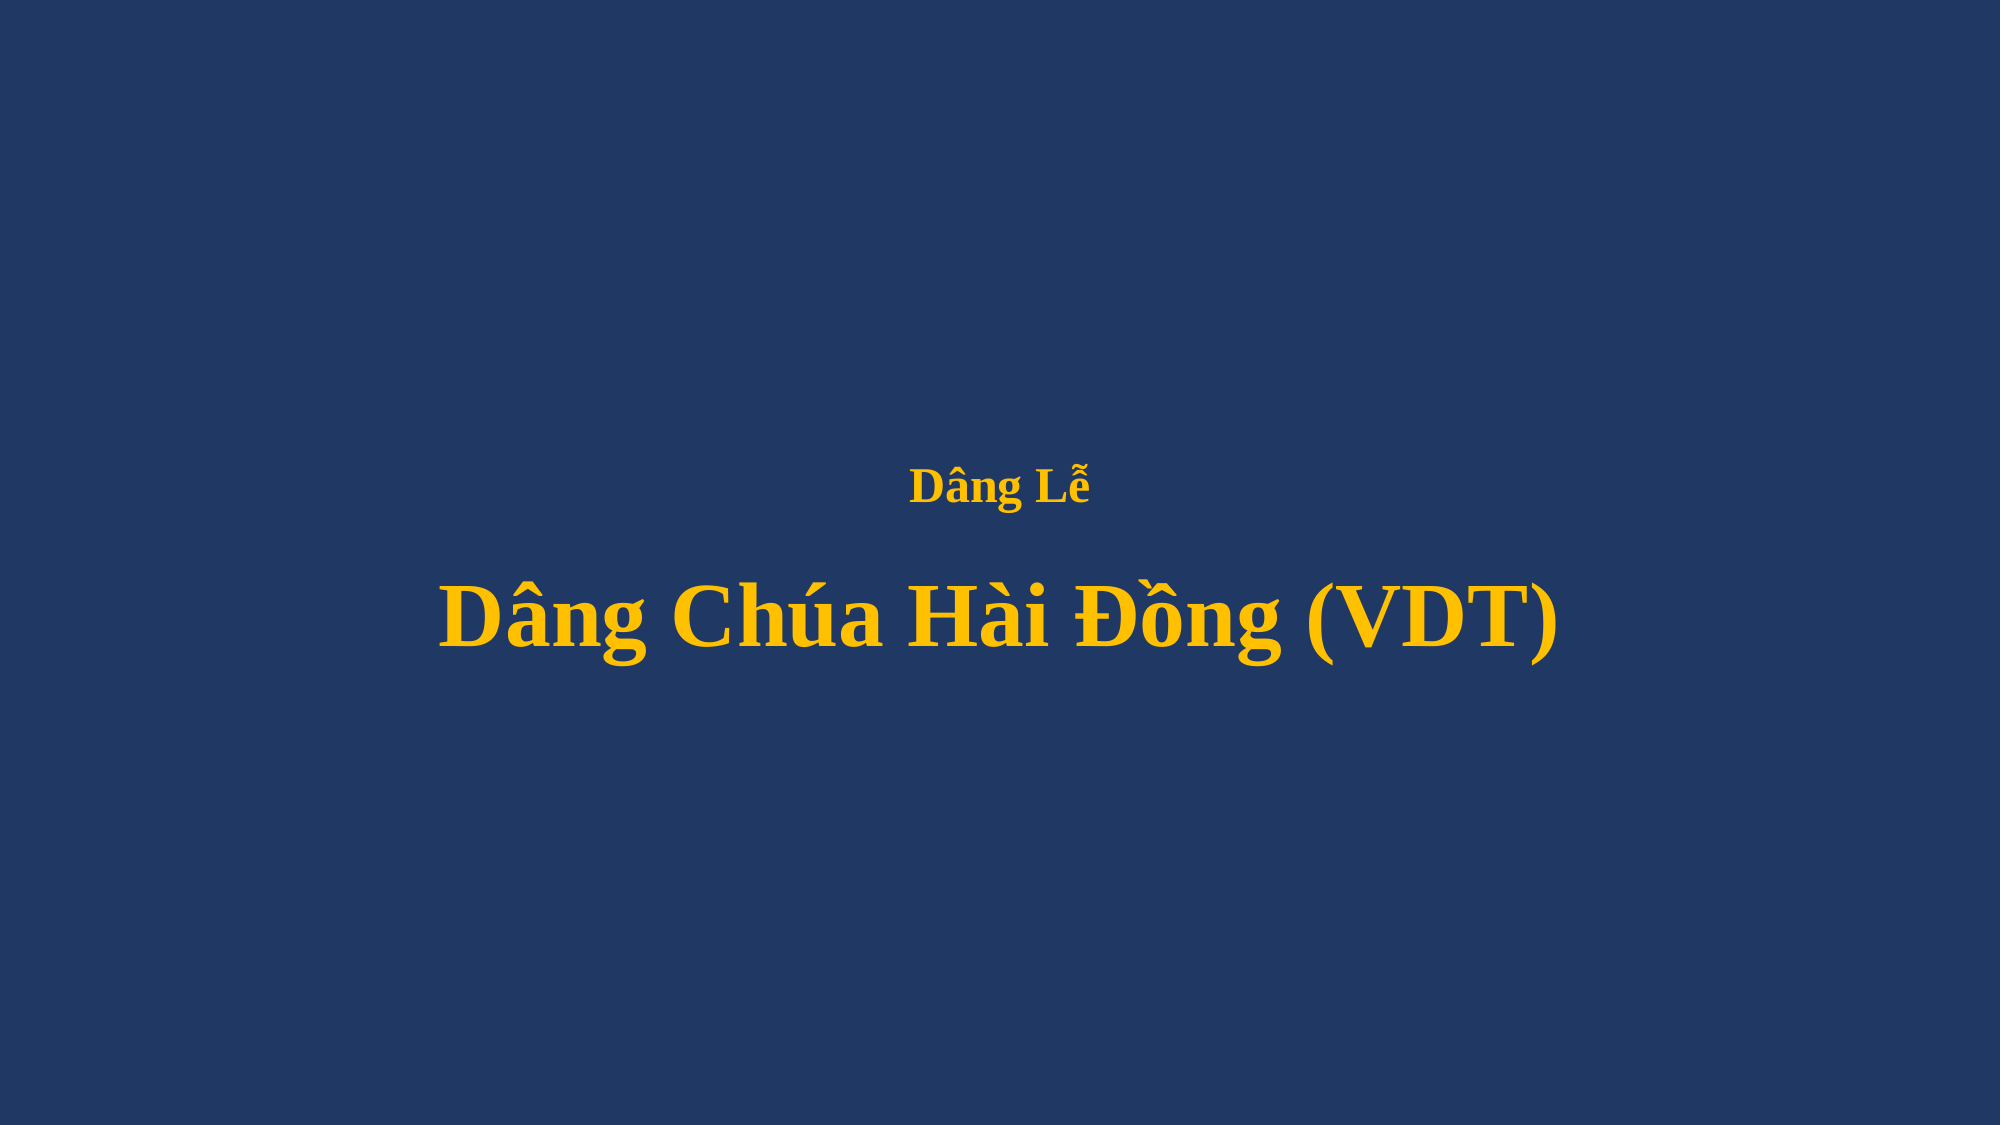

# Dâng Lễ Dâng Chúa Hài Đồng (VDT)